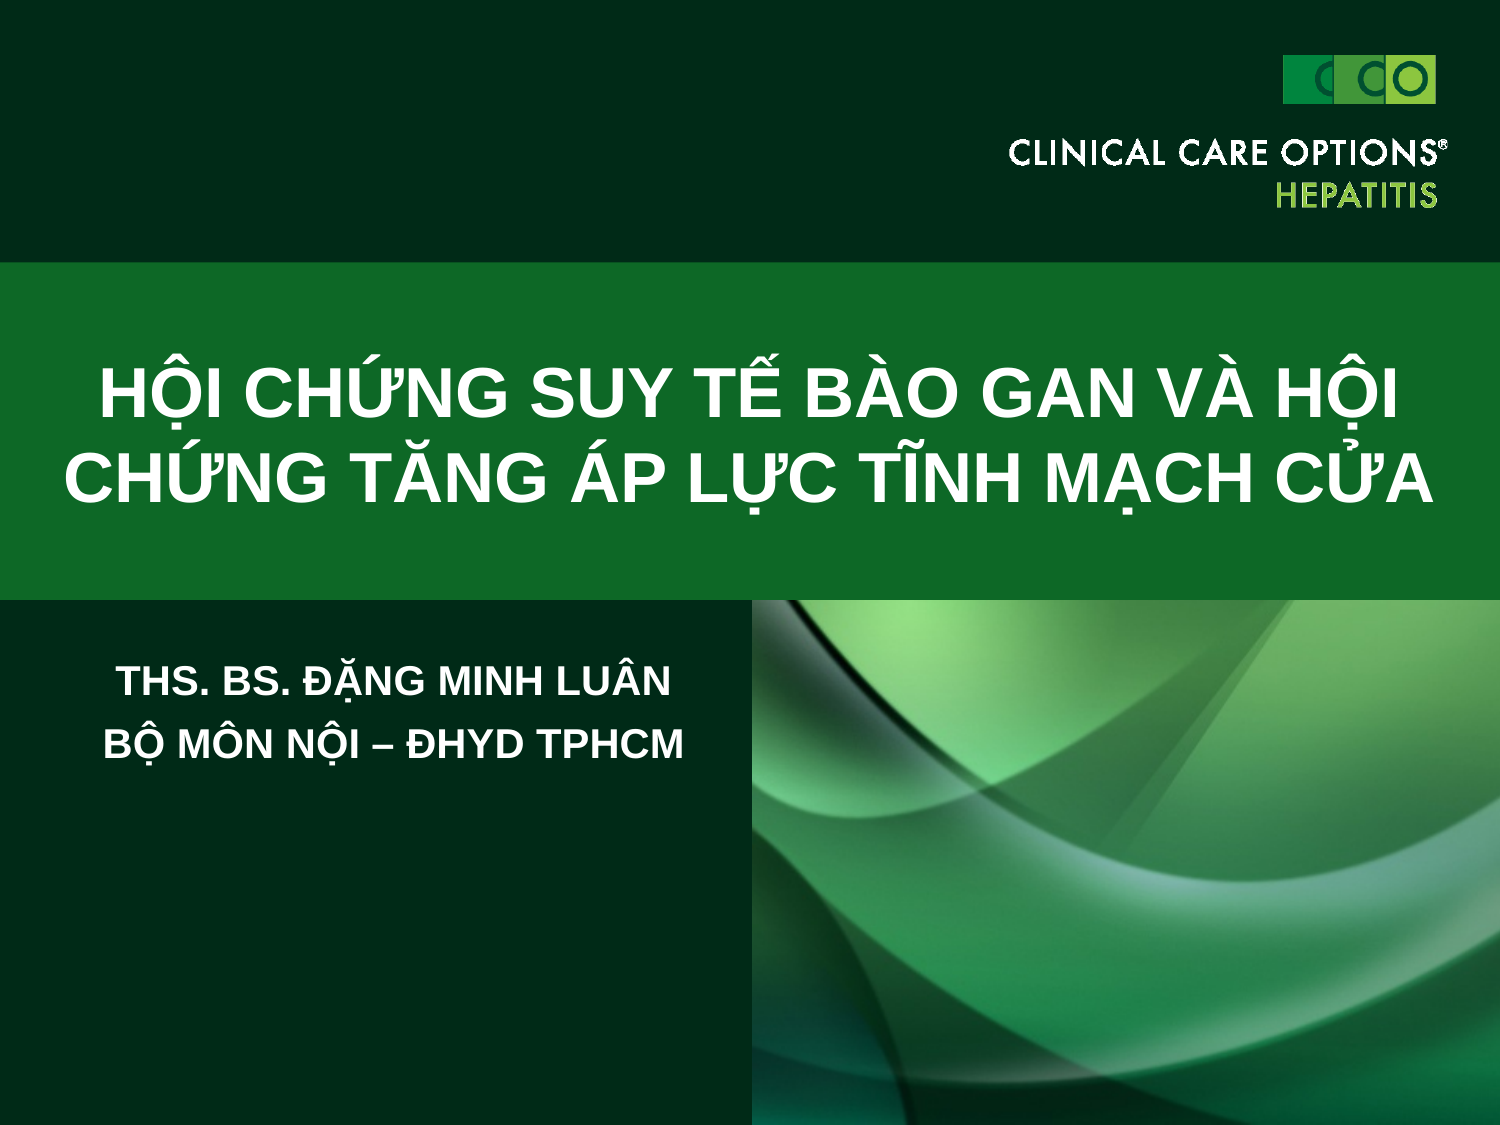

# HỘI CHỨNG SUY TẾ BÀO GAN VÀ HỘI CHỨNG TĂNG ÁP LỰC TĨNH MẠCH CỬA
THS. BS. ĐẶNG MINH LUÂN
BỘ MÔN NỘI – ĐHYD TPHCM